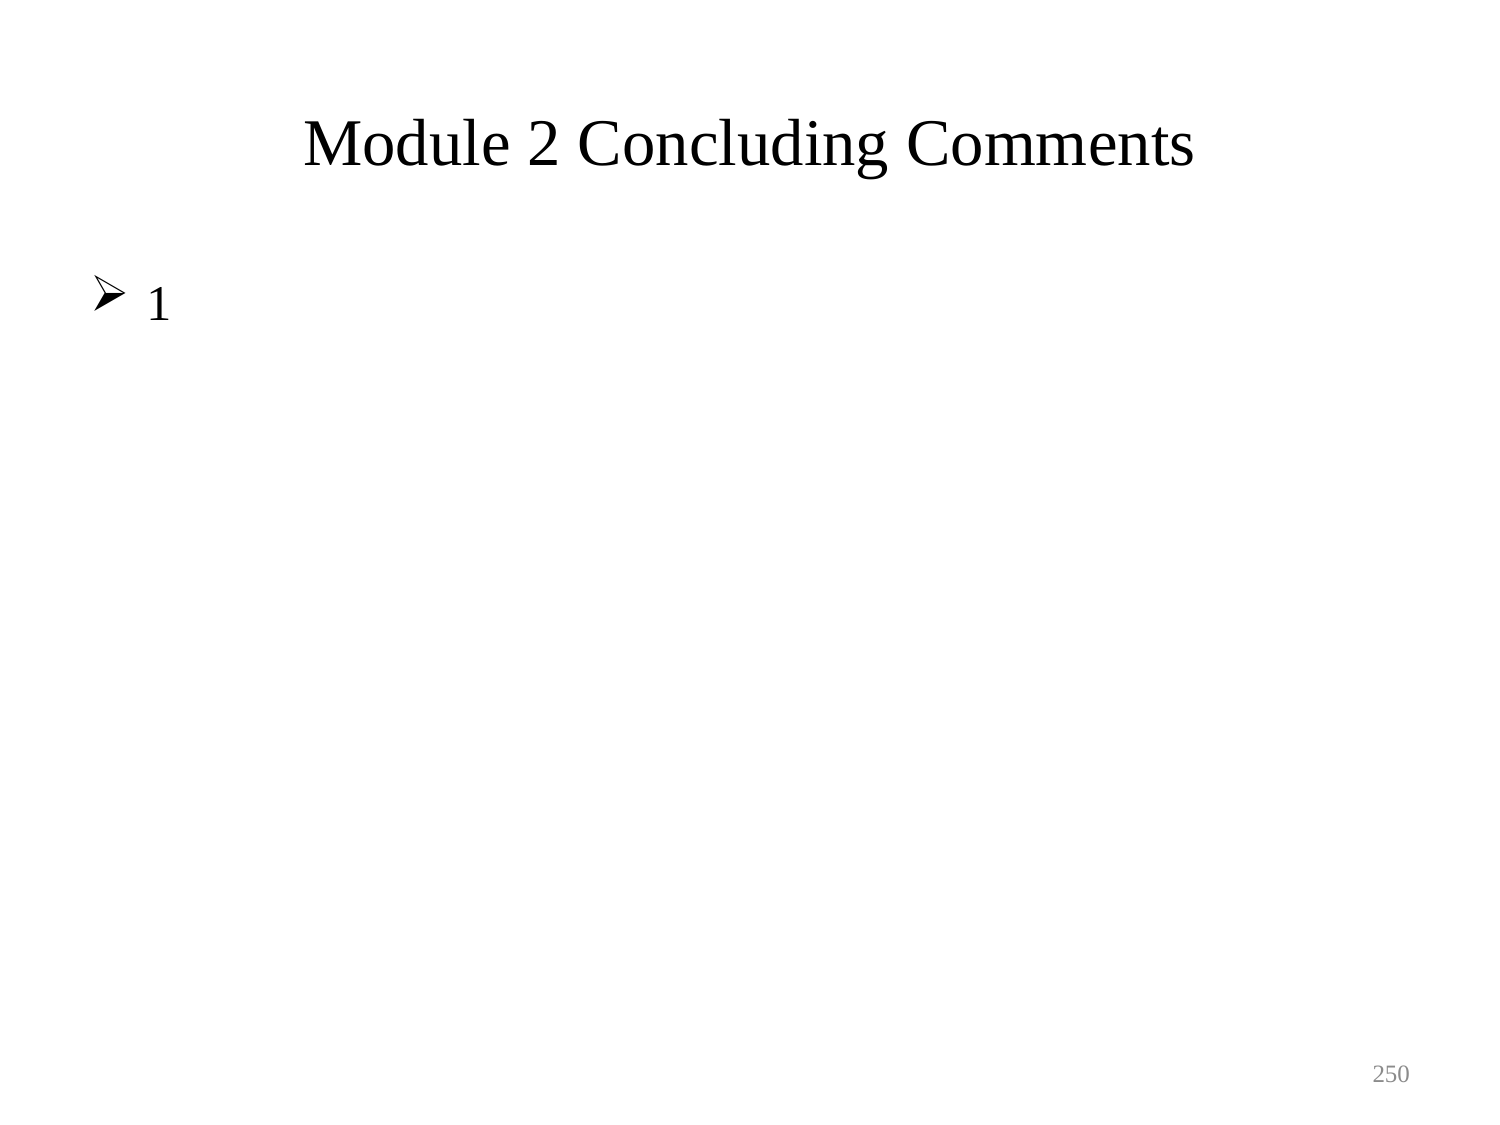

# Module 2 Concluding Comments
1

250